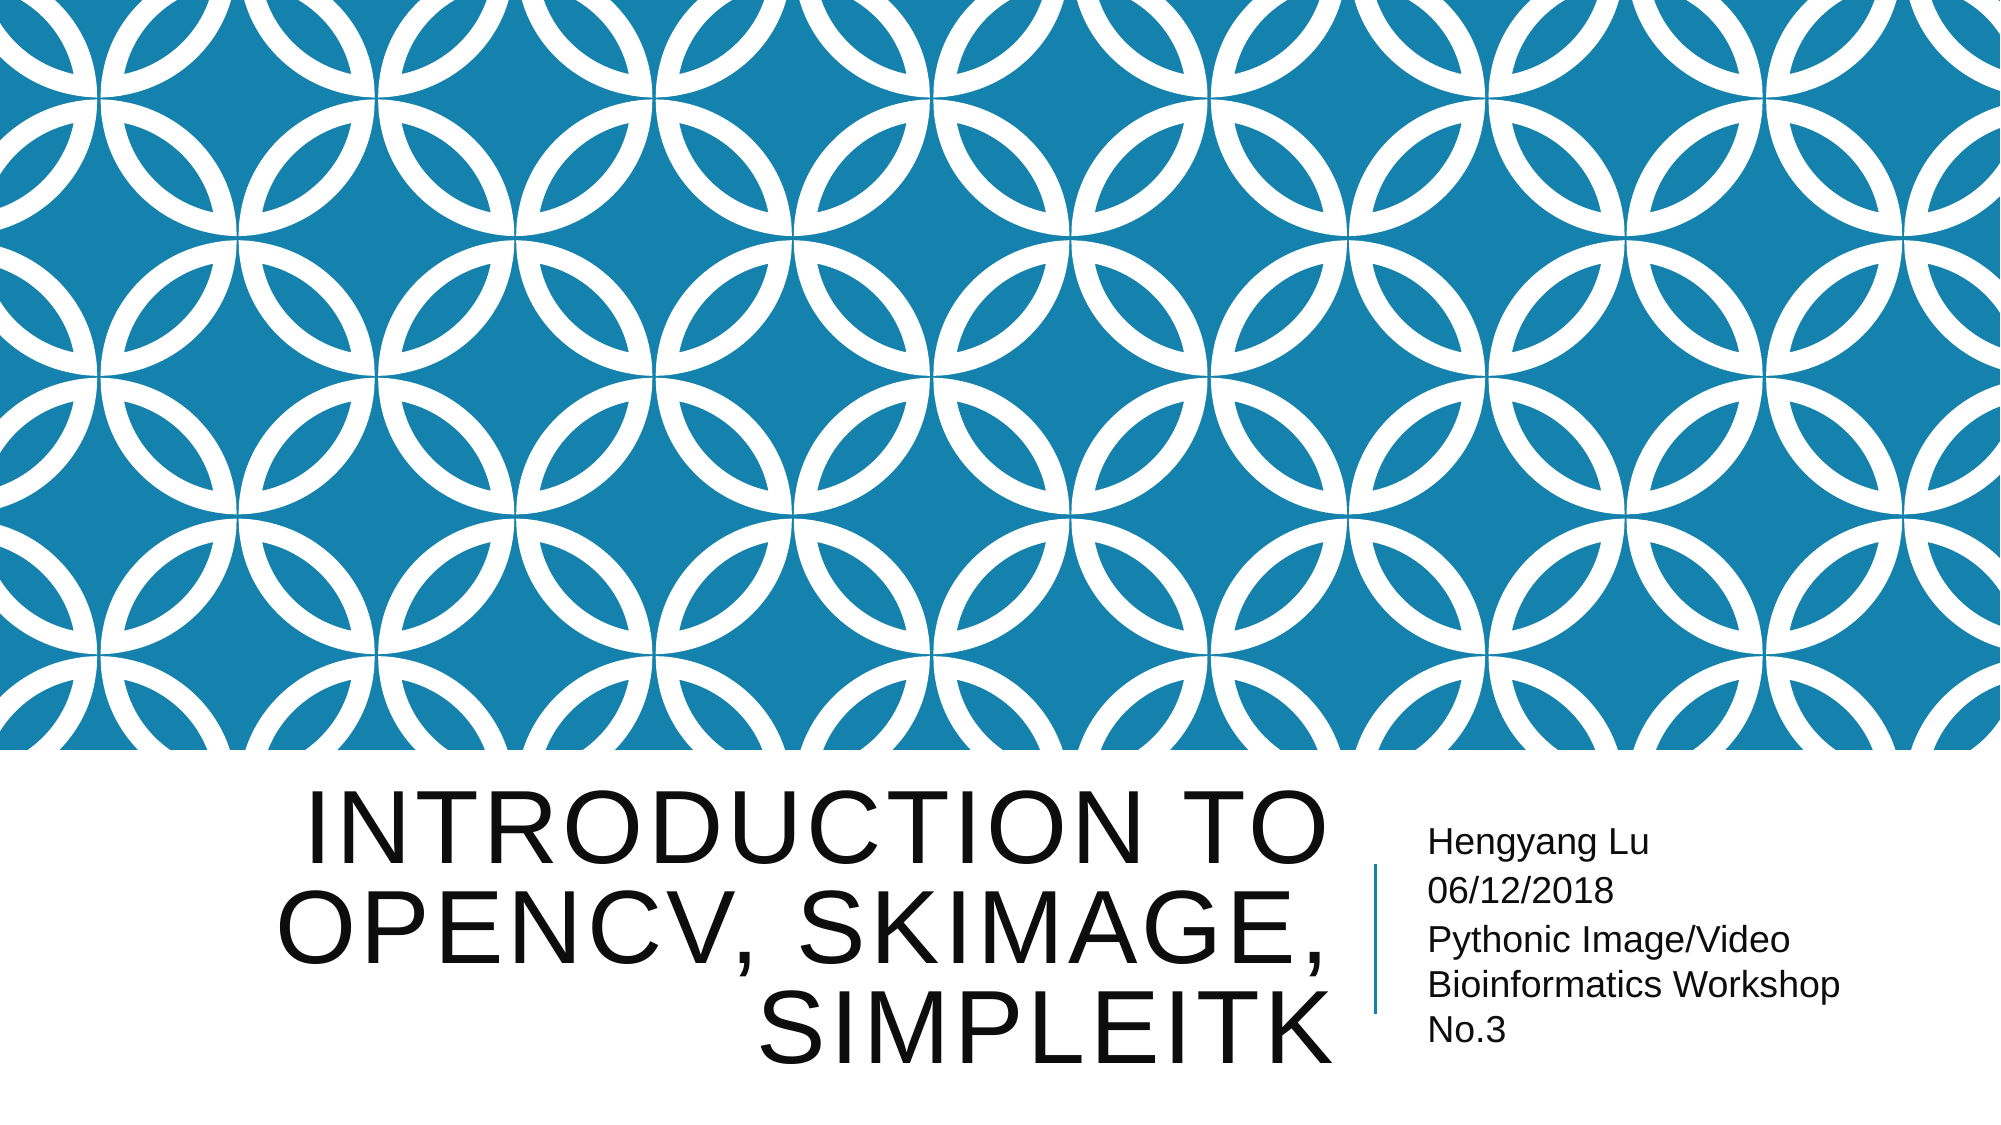

# Introduction to OpenCV, SkImage, SimpleITK
Hengyang Lu
06/12/2018
Pythonic Image/Video Bioinformatics Workshop No.3